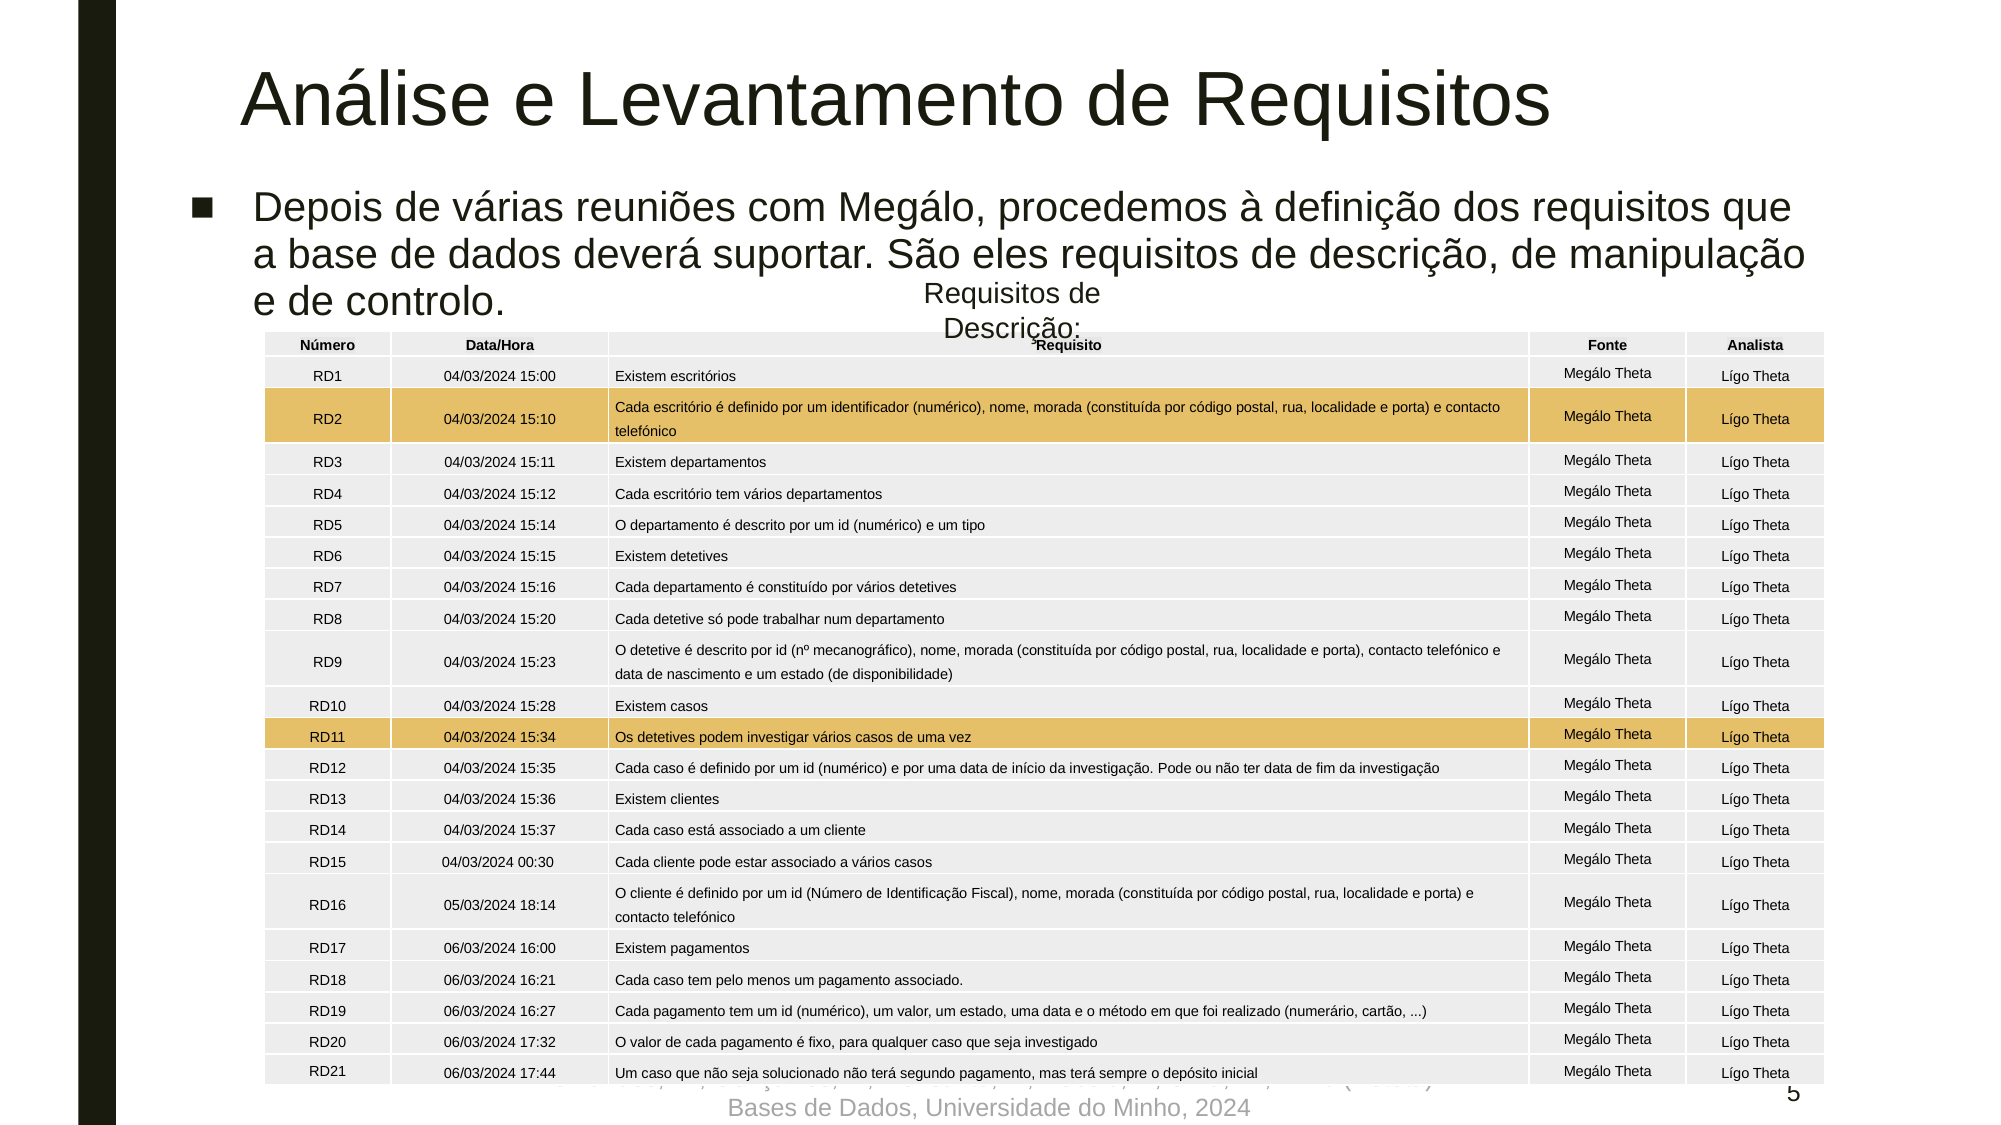

# Análise e Levantamento de Requisitos
Depois de várias reuniões com Megálo, procedemos à definição dos requisitos que a base de dados deverá suportar. São eles requisitos de descrição, de manipulação e de controlo.
Requisitos de Descrição:
| Número | Data/Hora | Requisito | Fonte | Analista |
| --- | --- | --- | --- | --- |
| RD1 | 04/03/2024 15:00 | Existem escritórios | Megálo Theta | Lígo Theta |
| RD2 | 04/03/2024 15:10 | Cada escritório é definido por um identificador (numérico), nome, morada (constituída por código postal, rua, localidade e porta) e contacto telefónico | Megálo Theta | Lígo Theta |
| RD3 | 04/03/2024 15:11 | Existem departamentos | Megálo Theta | Lígo Theta |
| RD4 | 04/03/2024 15:12 | Cada escritório tem vários departamentos | Megálo Theta | Lígo Theta |
| RD5 | 04/03/2024 15:14 | O departamento é descrito por um id (numérico) e um tipo | Megálo Theta | Lígo Theta |
| RD6 | 04/03/2024 15:15 | Existem detetives | Megálo Theta | Lígo Theta |
| RD7 | 04/03/2024 15:16 | Cada departamento é constituído por vários detetives | Megálo Theta | Lígo Theta |
| RD8 | 04/03/2024 15:20 | Cada detetive só pode trabalhar num departamento | Megálo Theta | Lígo Theta |
| RD9 | 04/03/2024 15:23 | O detetive é descrito por id (nº mecanográfico), nome, morada (constituída por código postal, rua, localidade e porta), contacto telefónico e data de nascimento e um estado (de disponibilidade) | Megálo Theta | Lígo Theta |
| RD10 | 04/03/2024 15:28 | Existem casos | Megálo Theta | Lígo Theta |
| RD11 | 04/03/2024 15:34 | Os detetives podem investigar vários casos de uma vez | Megálo Theta | Lígo Theta |
| RD12 | 04/03/2024 15:35 | Cada caso é definido por um id (numérico) e por uma data de início da investigação. Pode ou não ter data de fim da investigação | Megálo Theta | Lígo Theta |
| RD13 | 04/03/2024 15:36 | Existem clientes | Megálo Theta | Lígo Theta |
| RD14 | 04/03/2024 15:37 | Cada caso está associado a um cliente | Megálo Theta | Lígo Theta |
| RD15 | 04/03/2024 00:30 | Cada cliente pode estar associado a vários casos | Megálo Theta | Lígo Theta |
| RD16 | 05/03/2024 18:14 | O cliente é definido por um id (Número de Identificação Fiscal), nome, morada (constituída por código postal, rua, localidade e porta) e contacto telefónico | Megálo Theta | Lígo Theta |
| RD17 | 06/03/2024 16:00 | Existem pagamentos | Megálo Theta | Lígo Theta |
| RD18 | 06/03/2024 16:21 | Cada caso tem pelo menos um pagamento associado. | Megálo Theta | Lígo Theta |
| RD19 | 06/03/2024 16:27 | Cada pagamento tem um id (numérico), um valor, um estado, uma data e o método em que foi realizado (numerário, cartão, ...) | Megálo Theta | Lígo Theta |
| RD20 | 06/03/2024 17:32 | O valor de cada pagamento é fixo, para qualquer caso que seja investigado | Megálo Theta | Lígo Theta |
| RD21 | 06/03/2024 17:44 | Um caso que não seja solucionado não terá segundo pagamento, mas terá sempre o depósito inicial | Megálo Theta | Lígo Theta |
Fernandes, M., Gonçalves, V., Monsanto, A., Rebelo, P., Silva, M., “DEθ (Deteta)”
Bases de Dados, Universidade do Minho, 2024
5